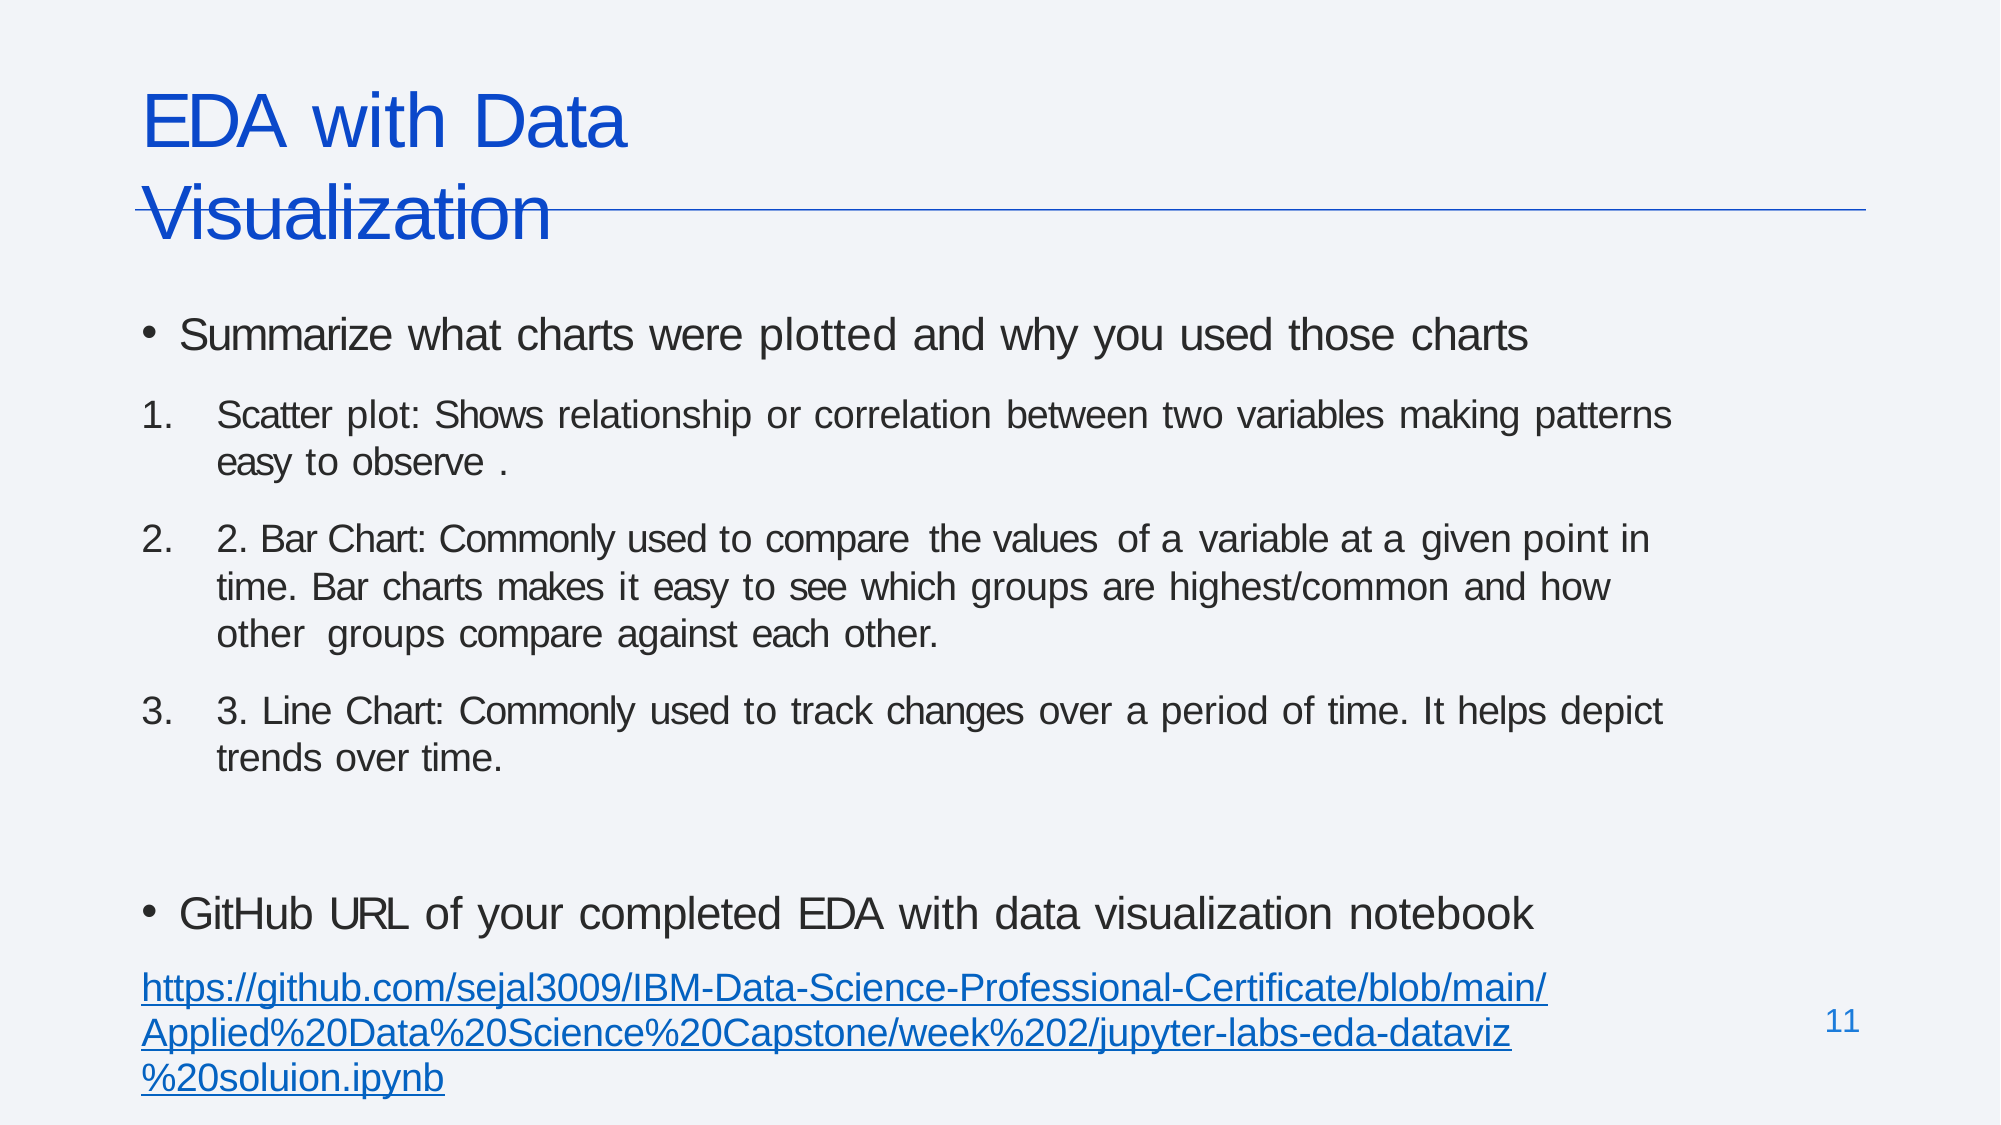

# EDA with Data Visualization
Summarize what charts were plotted and why you used those charts
Scatter plot: Shows relationship or correlation between two variables making patterns
easy to observe .
2. Bar Chart: Commonly used to compare the values of a variable at a given point in  time. Bar charts makes it easy to see which groups are highest/common and how other  groups compare against each other.
3. Line Chart: Commonly used to track changes over a period of time. It helps depict
trends over time.

GitHub URL of your completed EDA with data visualization notebook
https://github.com/sejal3009/IBM-Data-Science-Professional-Certificate/blob/main/Applied%20Data%20Science%20Capstone/week%202/jupyter-labs-eda-dataviz%20soluion.ipynb
11